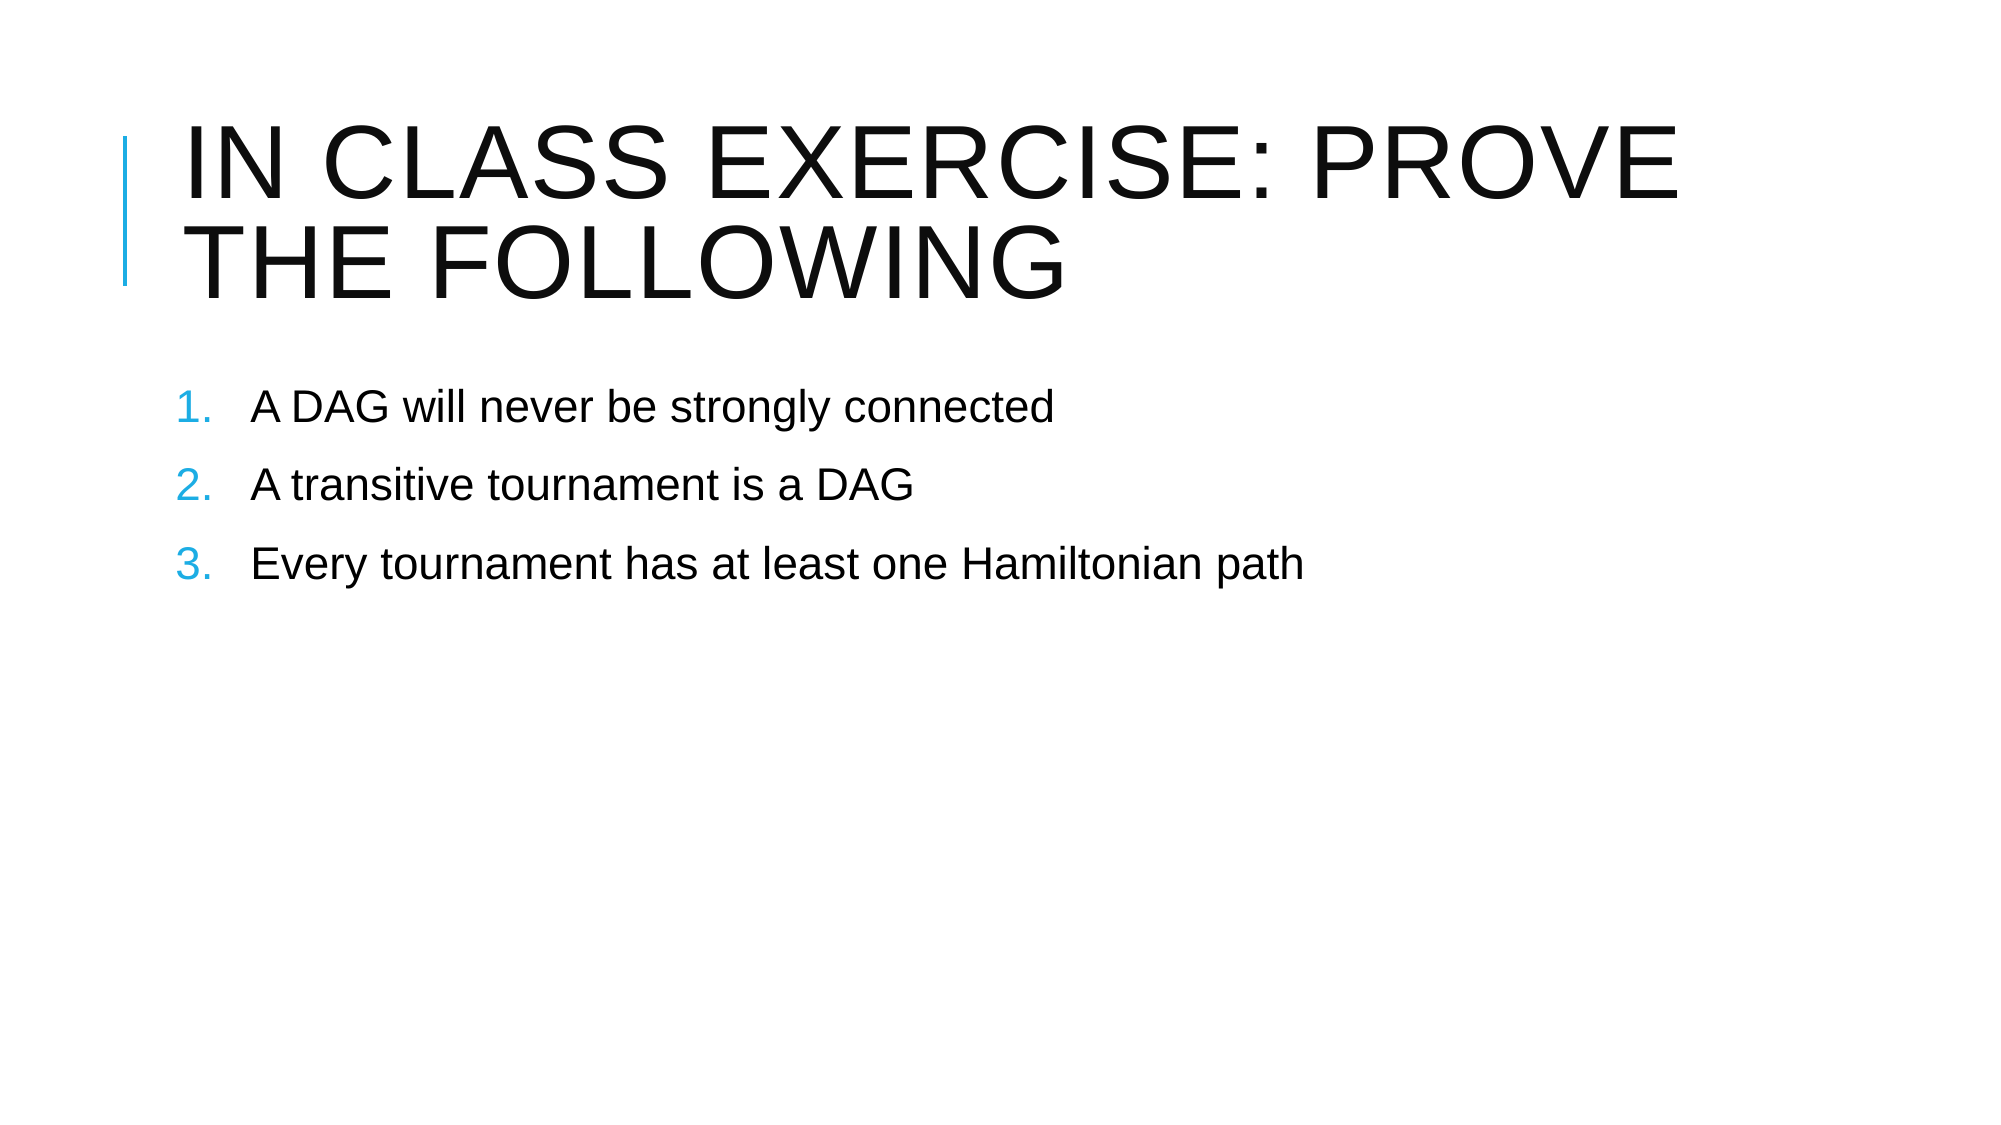

# In Class Exercise: Prove the Following
A DAG will never be strongly connected
A transitive tournament is a DAG
Every tournament has at least one Hamiltonian path